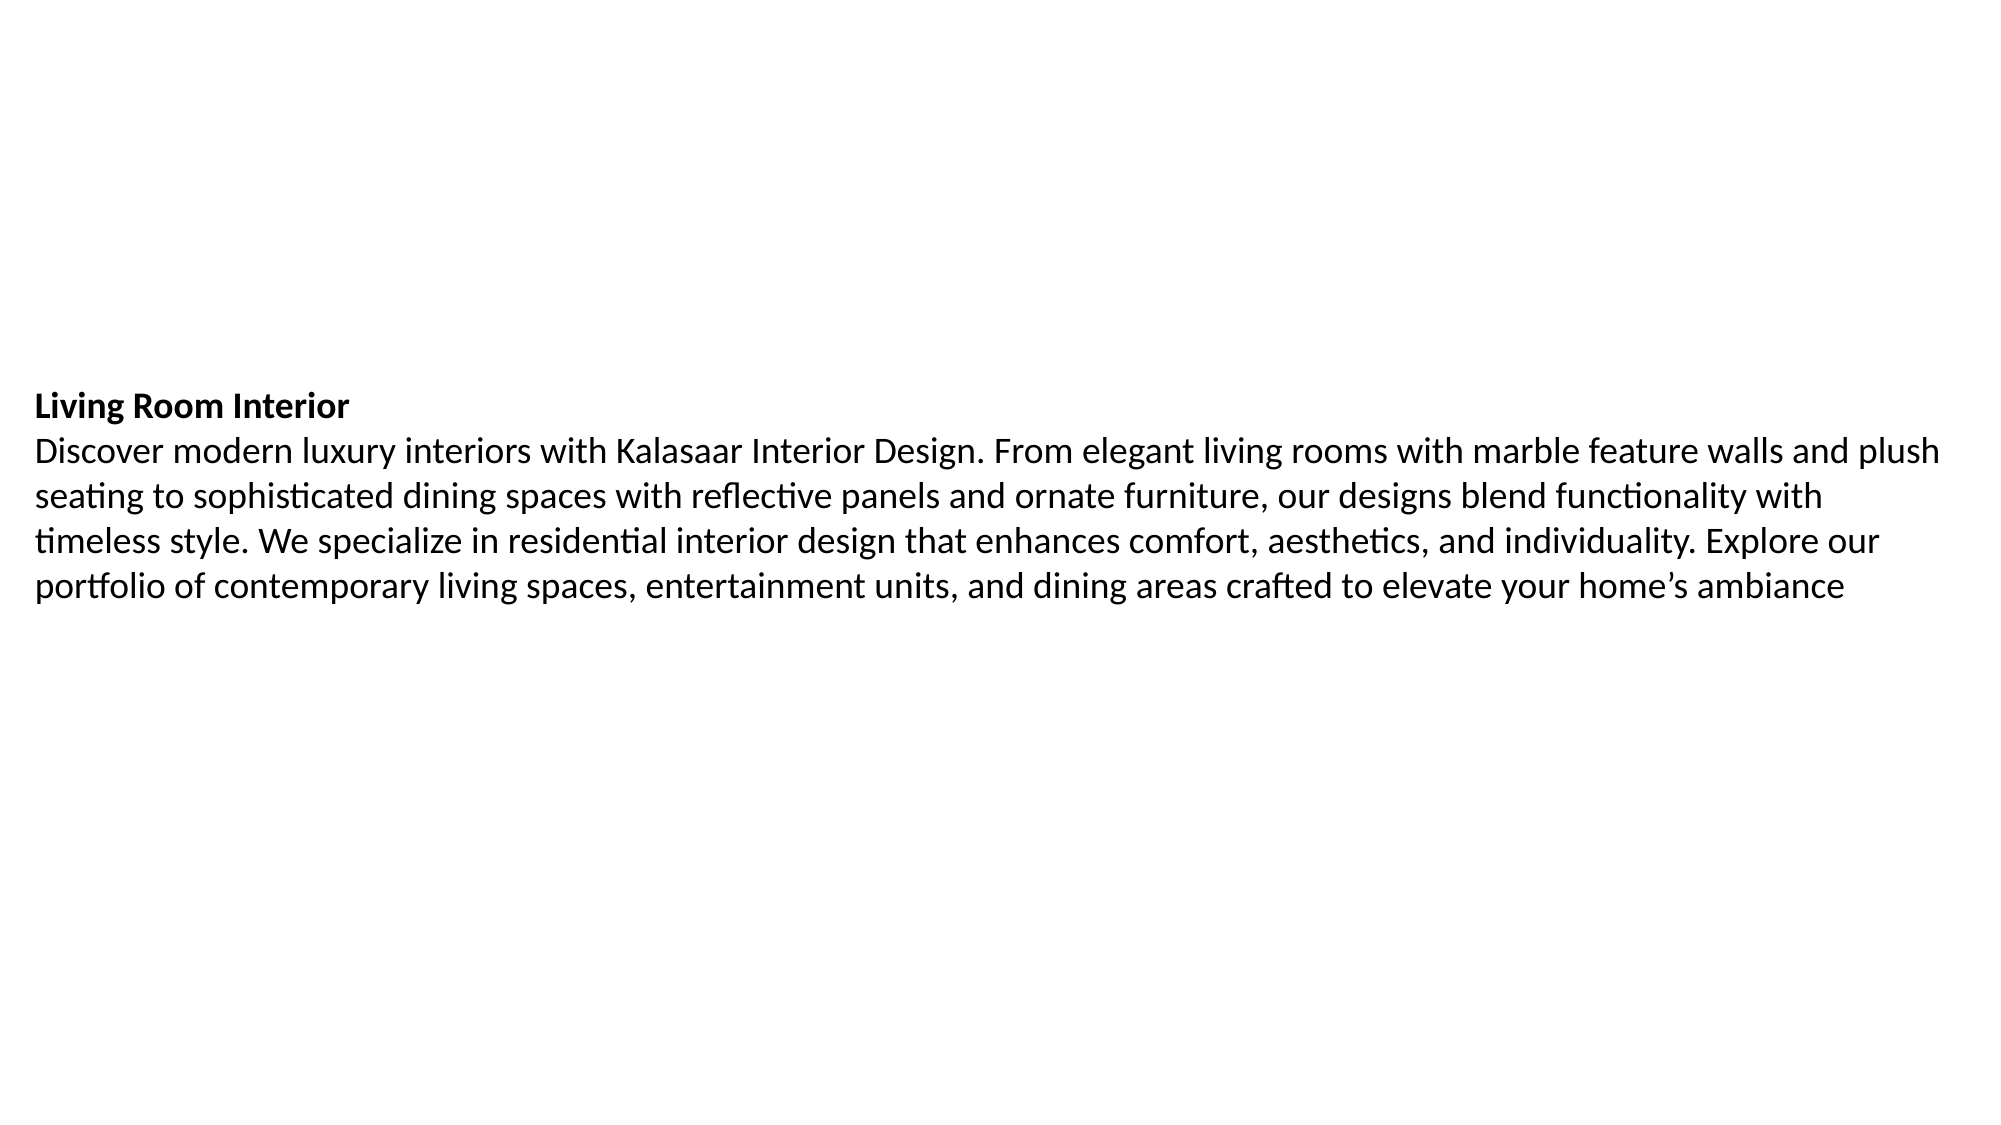

Living Room Interior
Discover modern luxury interiors with Kalasaar Interior Design. From elegant living rooms with marble feature walls and plush seating to sophisticated dining spaces with reflective panels and ornate furniture, our designs blend functionality with timeless style. We specialize in residential interior design that enhances comfort, aesthetics, and individuality. Explore our portfolio of contemporary living spaces, entertainment units, and dining areas crafted to elevate your home’s ambiance